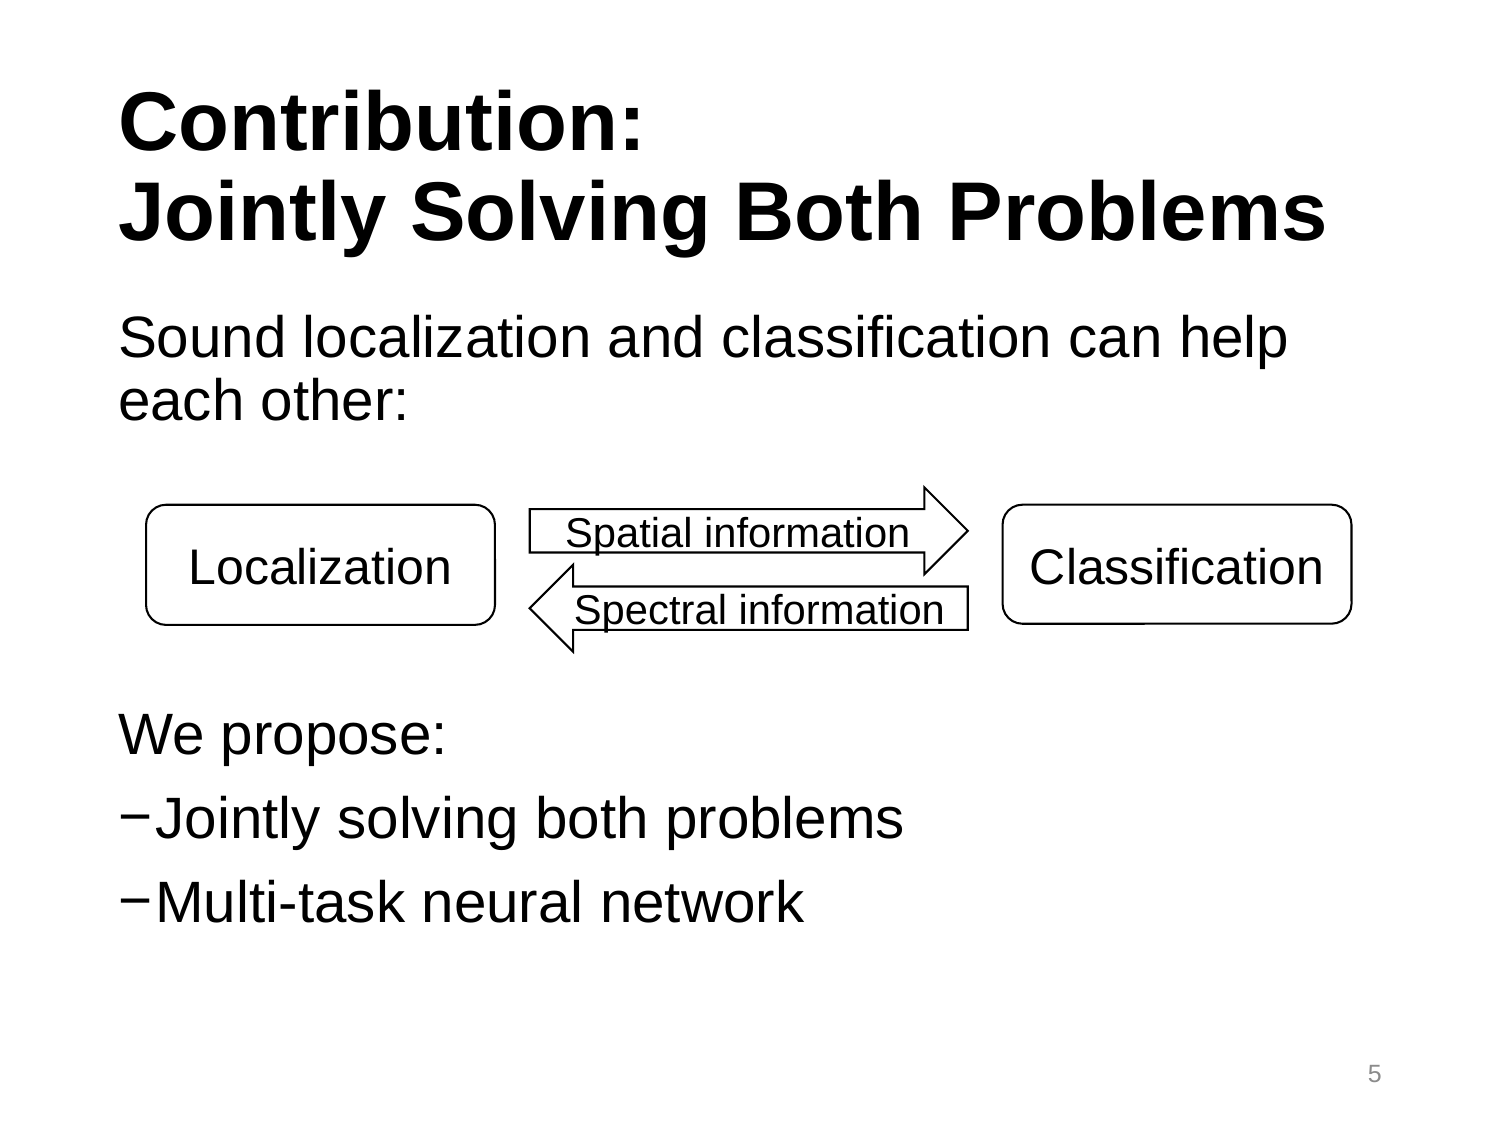

# Contribution: Jointly Solving Both Problems
Sound localization and classification can help each other:

We propose:
Jointly solving both problems
Multi-task neural network

Spatial information
Localization
Classification
Spectral information
5